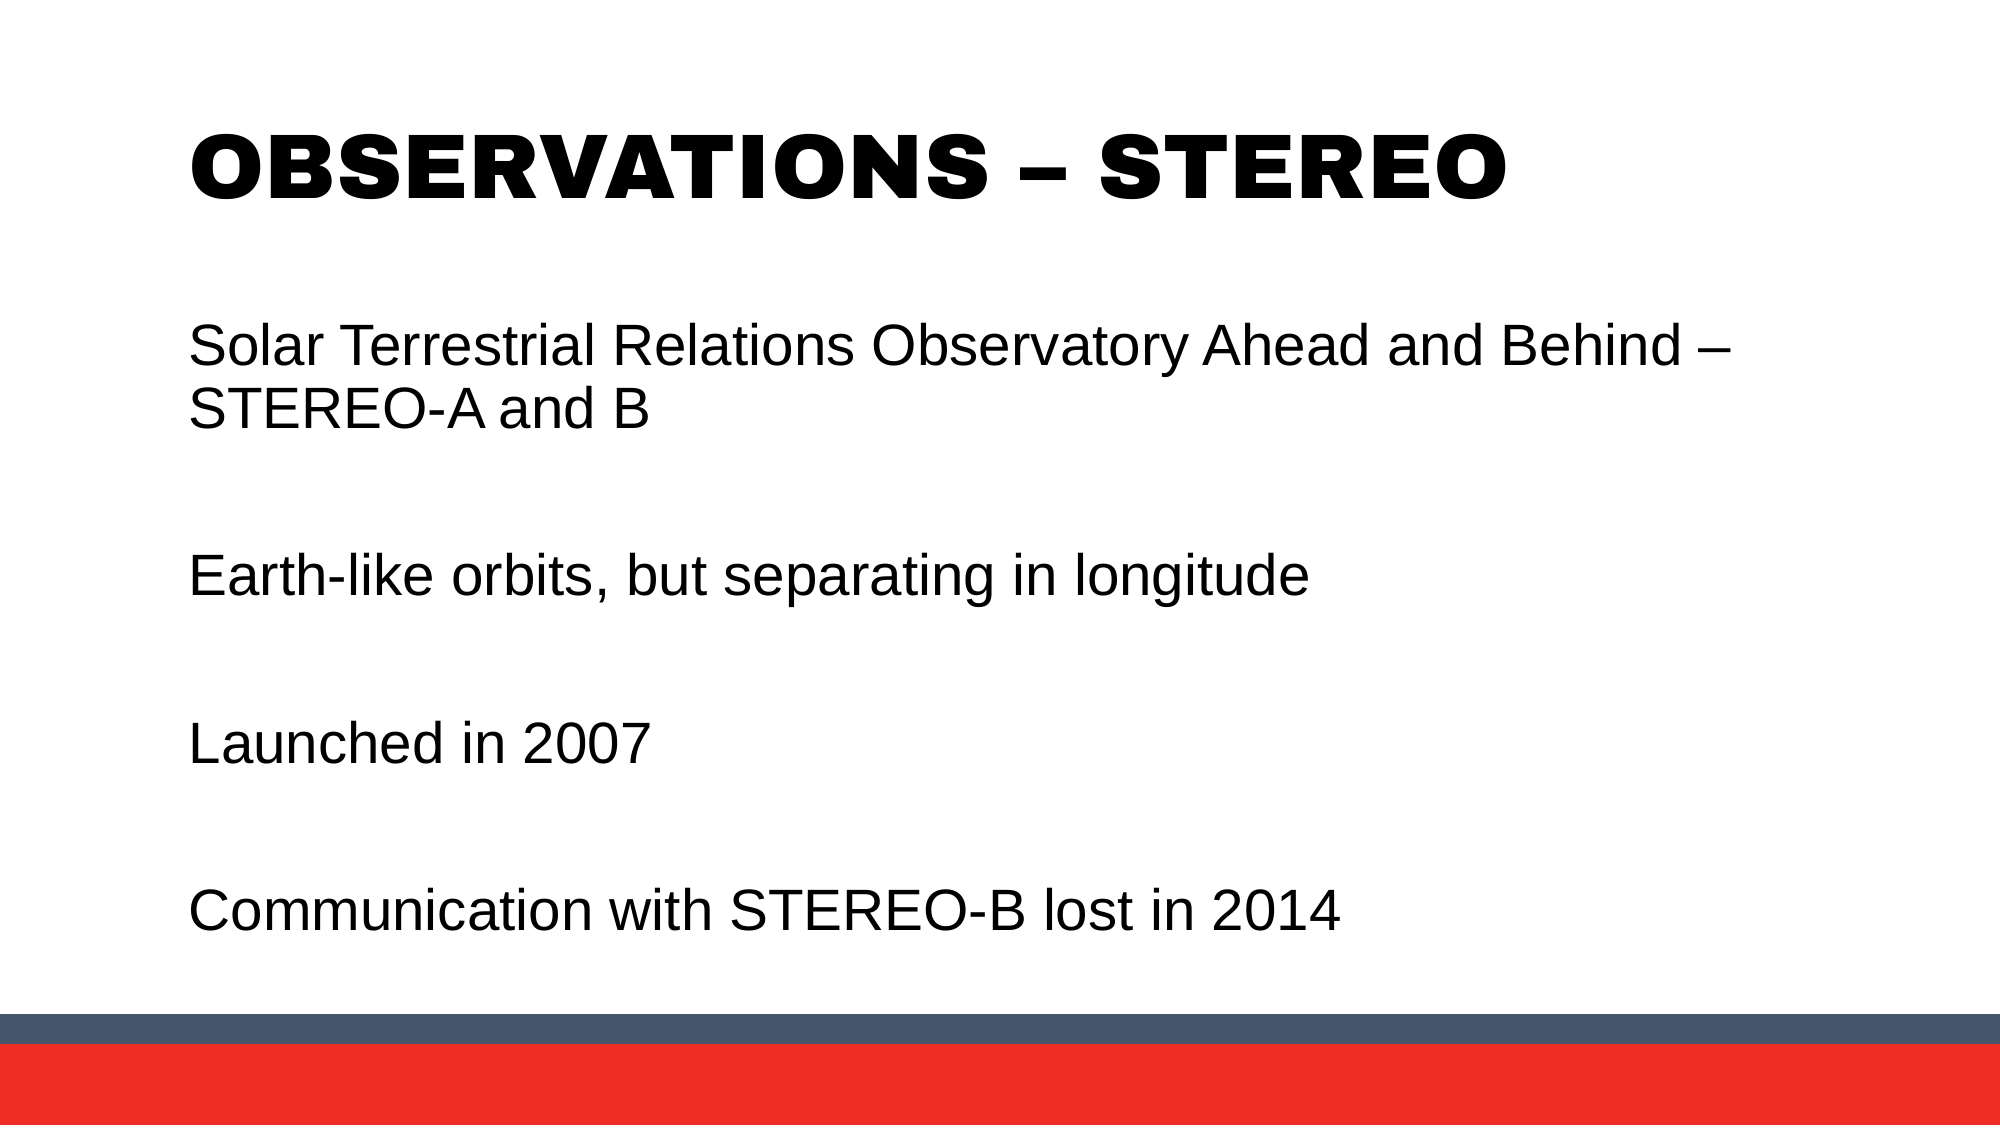

# OBSERVATIONS – STEREO

Solar Terrestrial Relations Observatory Ahead and Behind – STEREO-A and B

Earth-like orbits, but separating in longitude

Launched in 2007

Communication with STEREO-B lost in 2014